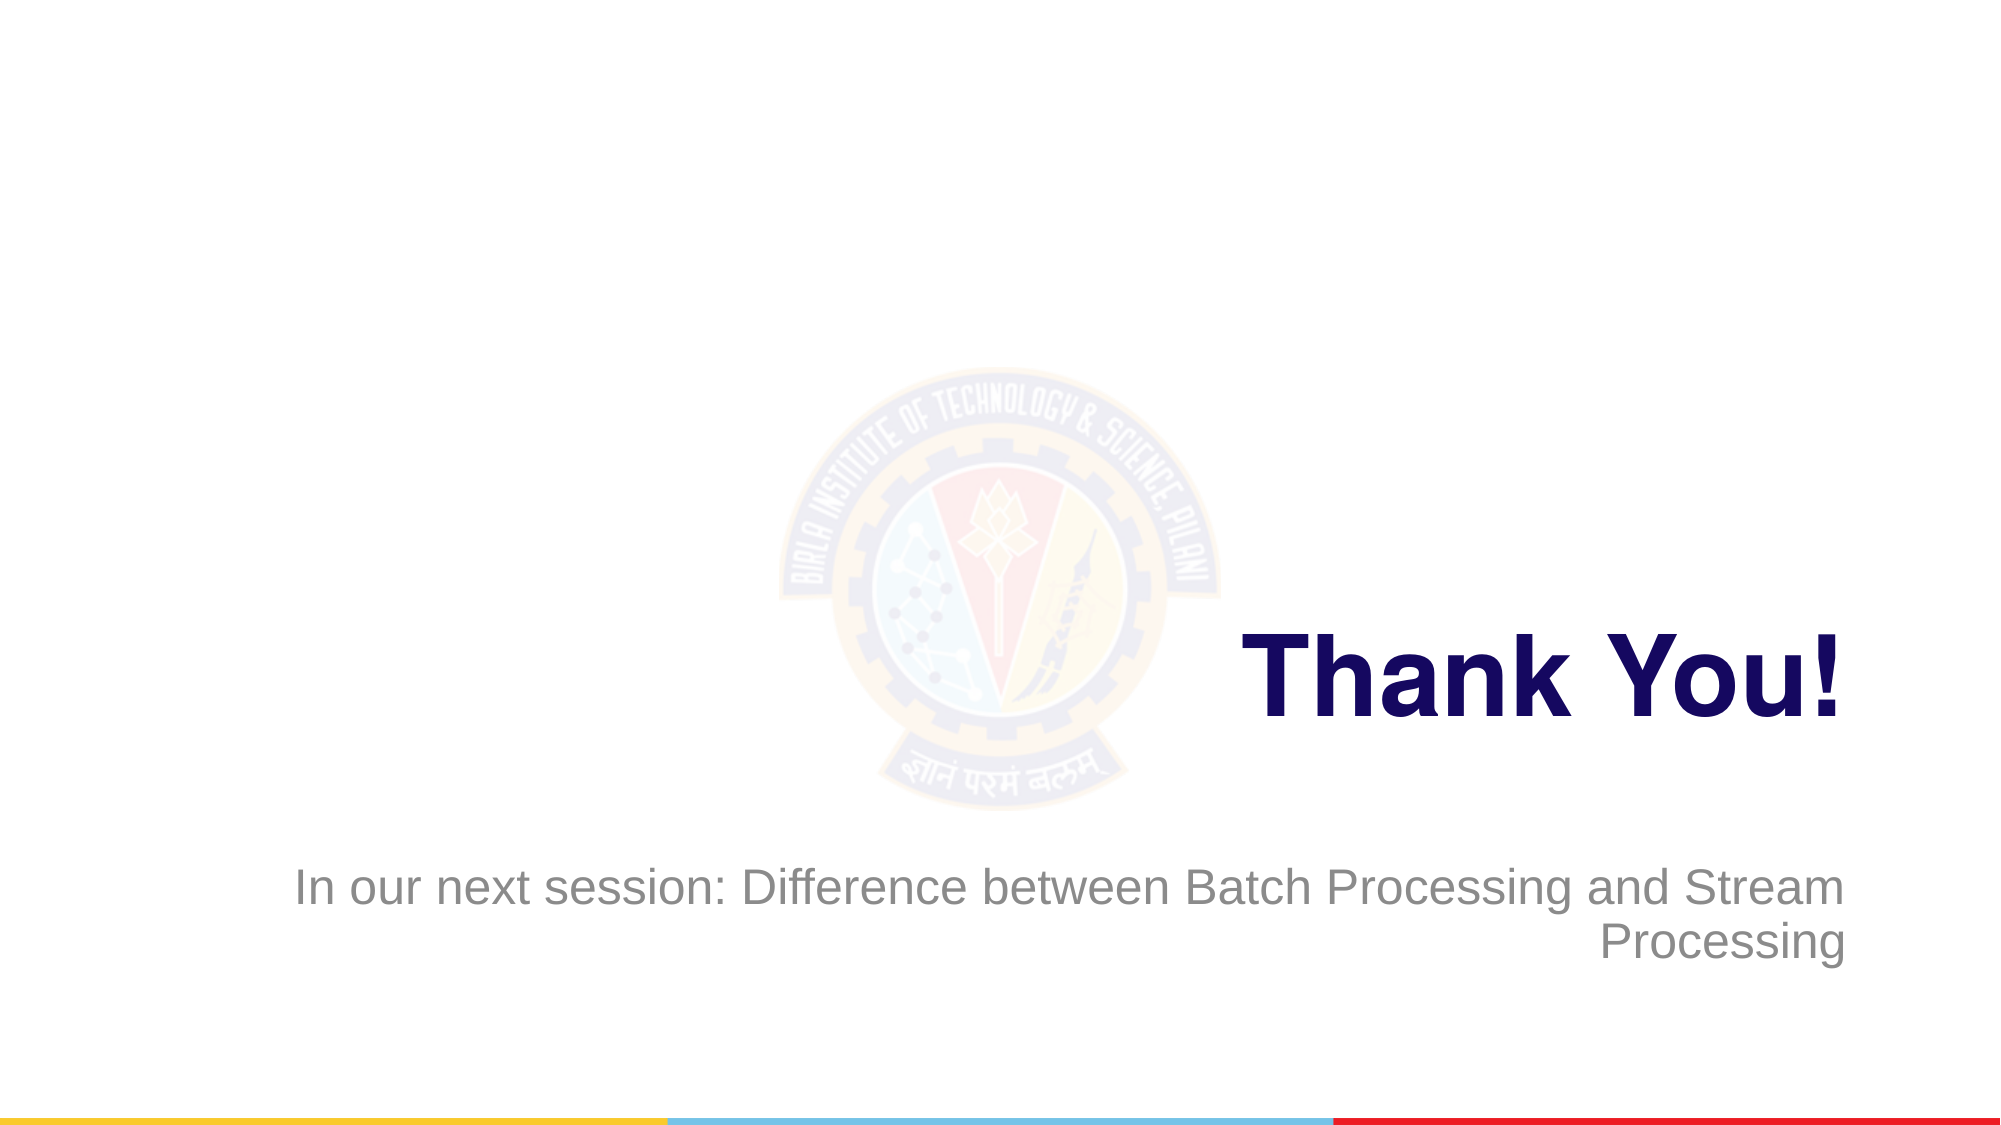

# Thank You!
In our next session: Difference between Batch Processing and Stream Processing